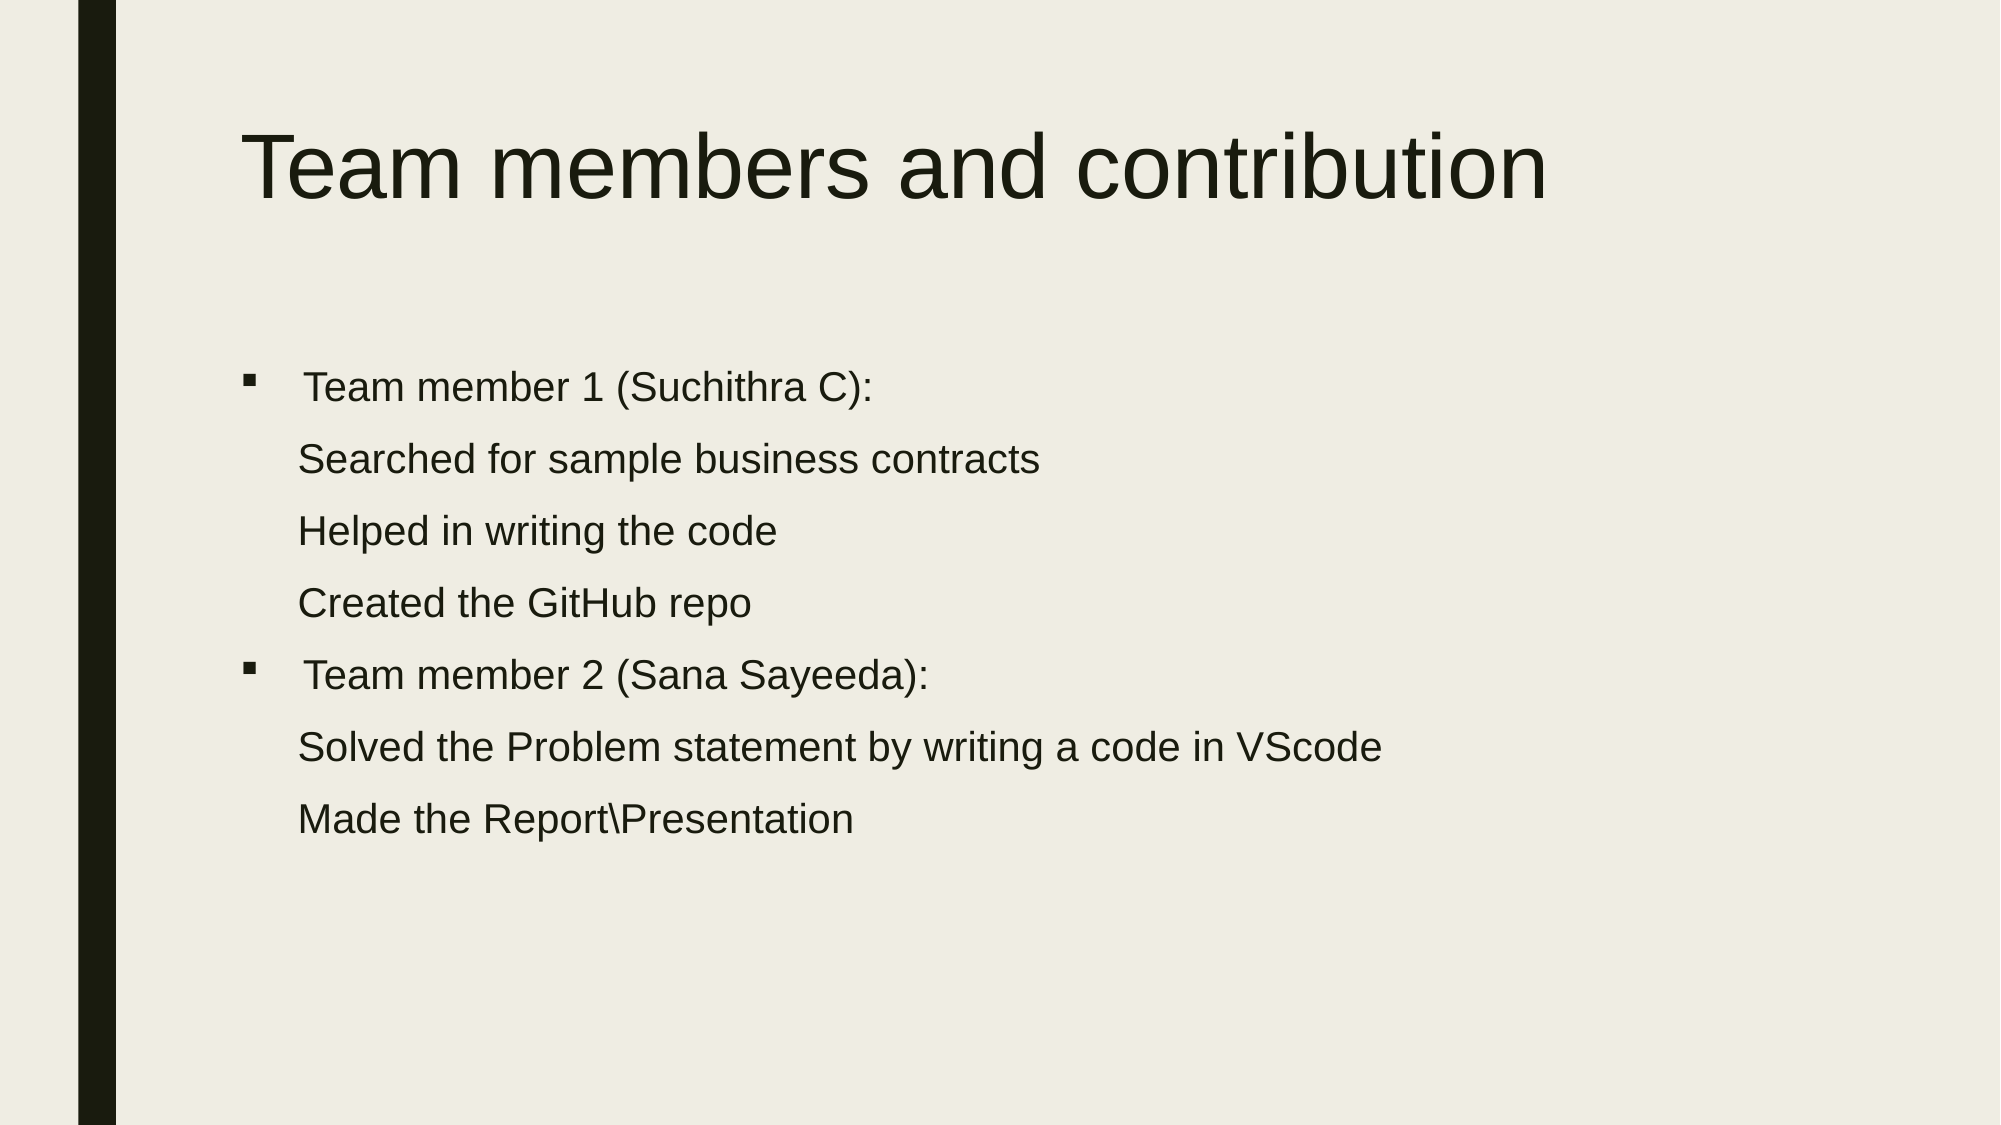

# Team members and contribution
Team member 1 (Suchithra C):
     Searched for sample business contracts
     Helped in writing the code
     Created the GitHub repo
Team member 2 (Sana Sayeeda):
     Solved the Problem statement by writing a code in VScode
     Made the Report\Presentation